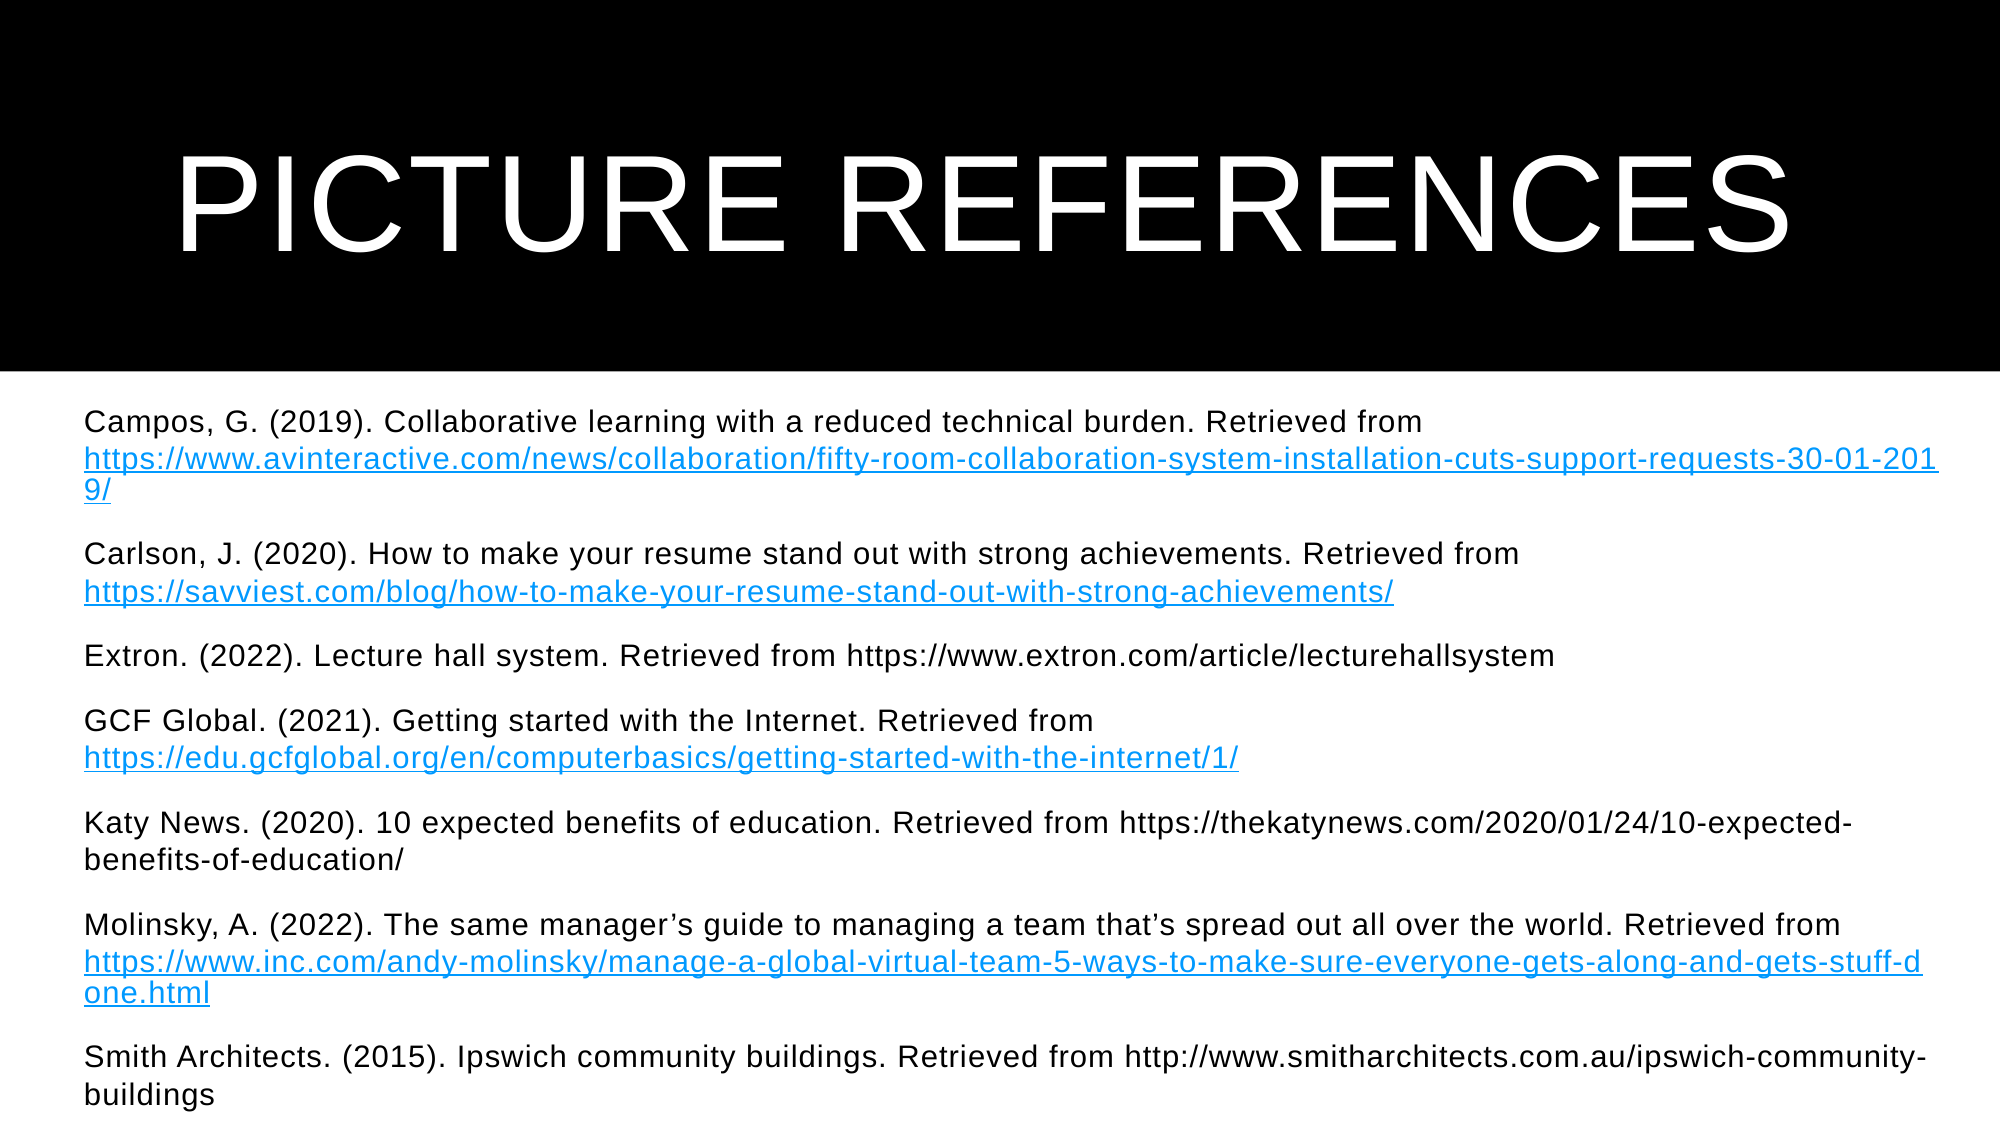

# Picture references
Campos, G. (2019). Collaborative learning with a reduced technical burden. Retrieved from https://www.avinteractive.com/news/collaboration/fifty-room-collaboration-system-installation-cuts-support-requests-30-01-2019/
Carlson, J. (2020). How to make your resume stand out with strong achievements. Retrieved from https://savviest.com/blog/how-to-make-your-resume-stand-out-with-strong-achievements/
Extron. (2022). Lecture hall system. Retrieved from https://www.extron.com/article/lecturehallsystem
GCF Global. (2021). Getting started with the Internet. Retrieved from https://edu.gcfglobal.org/en/computerbasics/getting-started-with-the-internet/1/
Katy News. (2020). 10 expected benefits of education. Retrieved from https://thekatynews.com/2020/01/24/10-expected-benefits-of-education/
Molinsky, A. (2022). The same manager’s guide to managing a team that’s spread out all over the world. Retrieved from https://www.inc.com/andy-molinsky/manage-a-global-virtual-team-5-ways-to-make-sure-everyone-gets-along-and-gets-stuff-done.html
Smith Architects. (2015). Ipswich community buildings. Retrieved from http://www.smitharchitects.com.au/ipswich-community-buildings